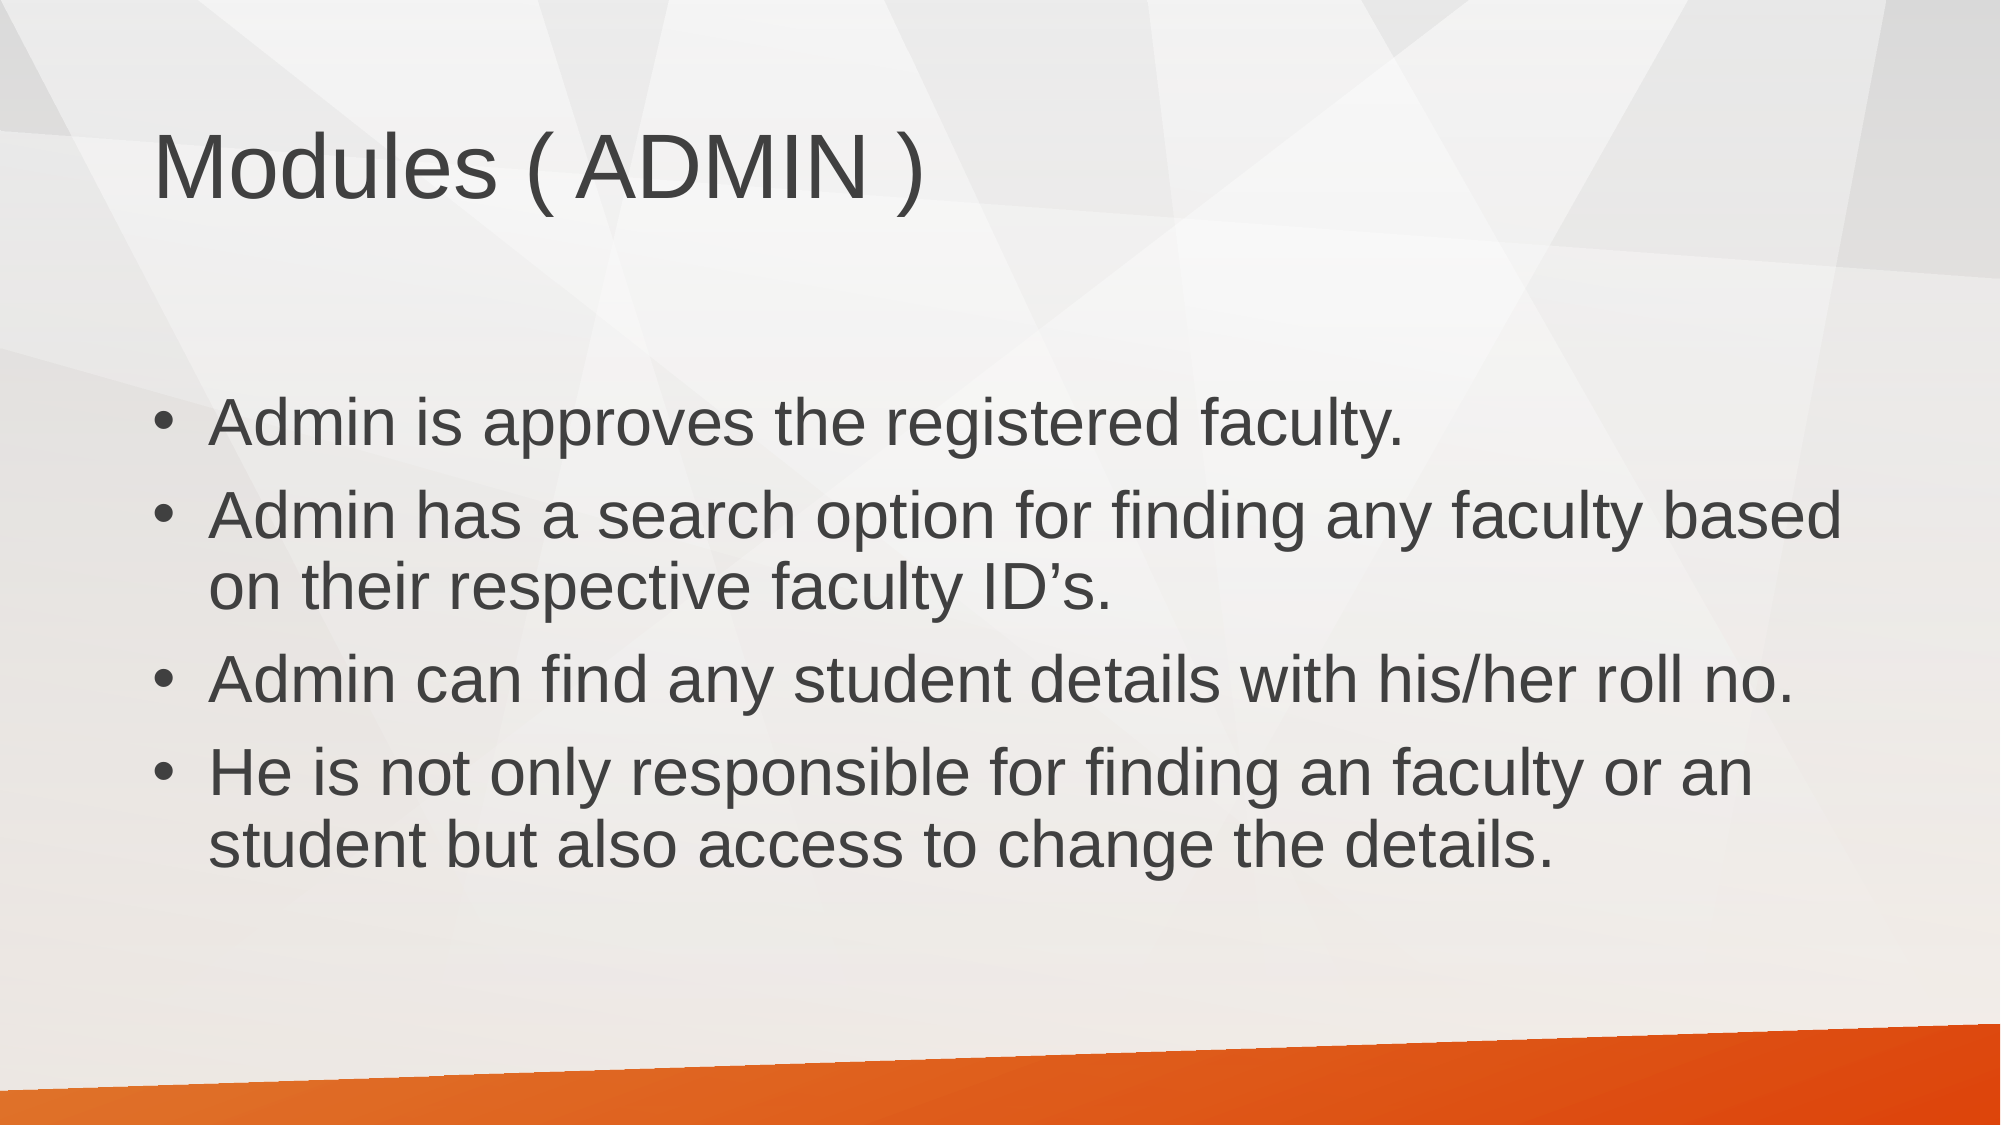

# Modules ( ADMIN )

Admin is approves the registered faculty.
Admin has a search option for finding any faculty based on their respective faculty ID’s.
Admin can find any student details with his/her roll no.
He is not only responsible for finding an faculty or an student but also access to change the details.